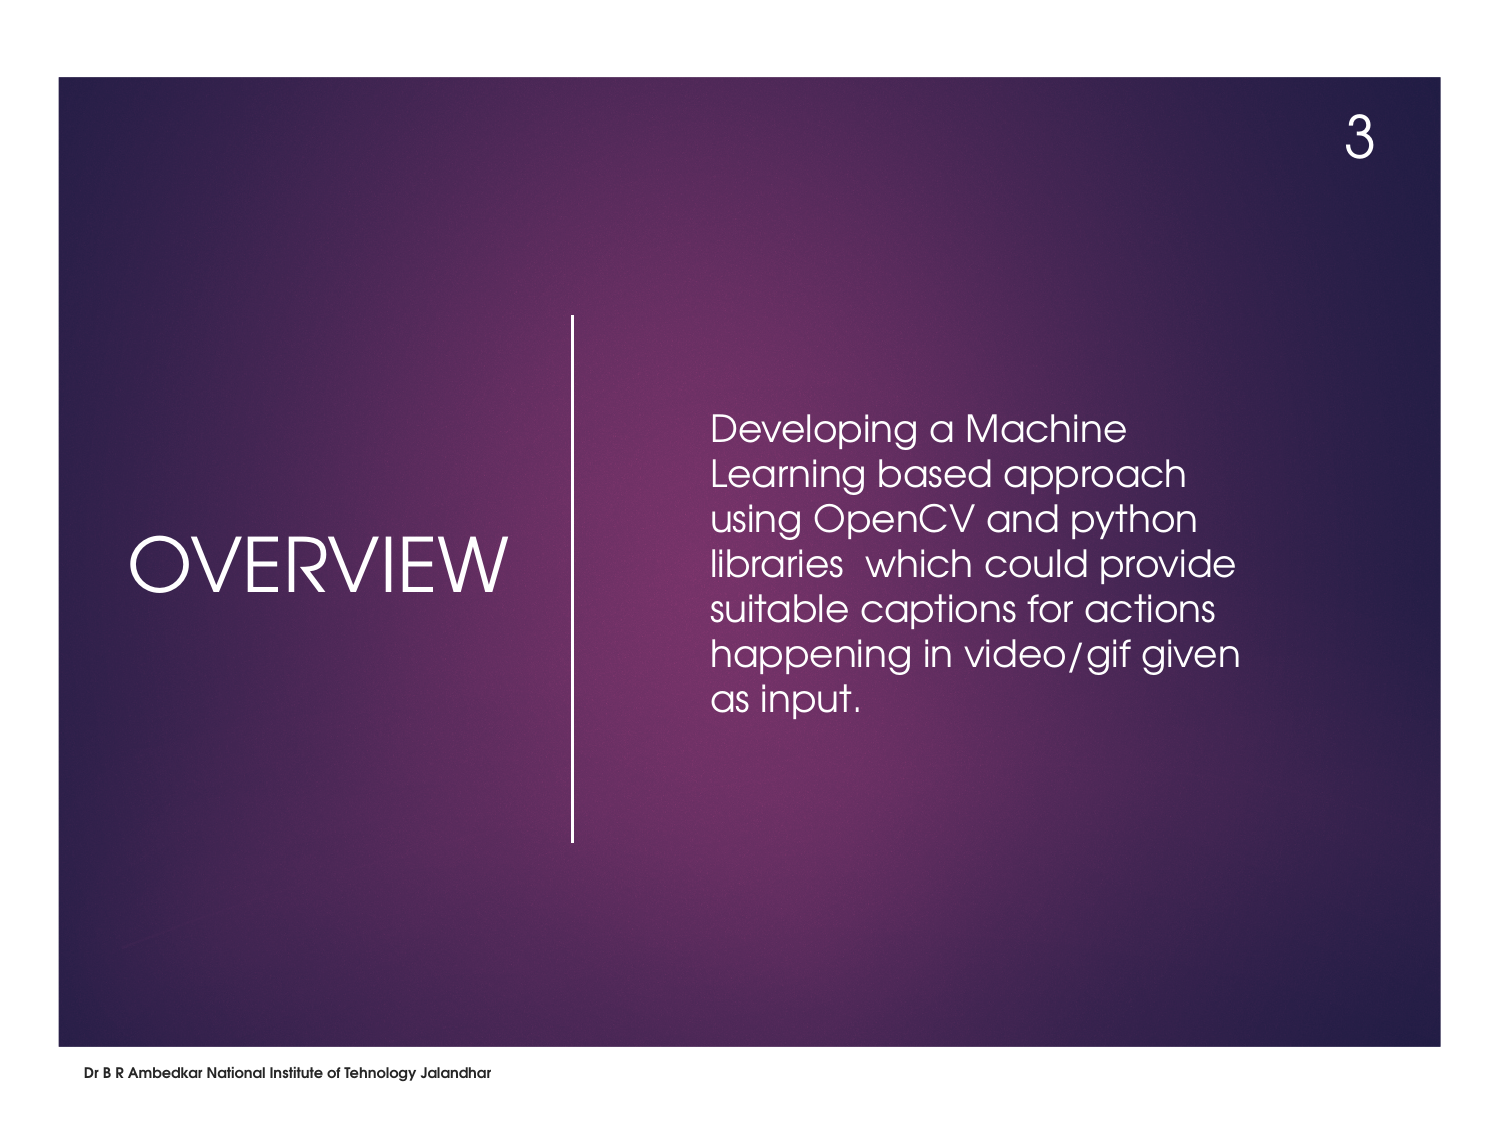

3
# OVERVIEW
Developing a Machine Learning based approach using OpenCV and python libraries  which could provide suitable captions for actions happening in video/gif given as input.
Dr B R Ambedkar National Institute of Tehnology Jalandhar